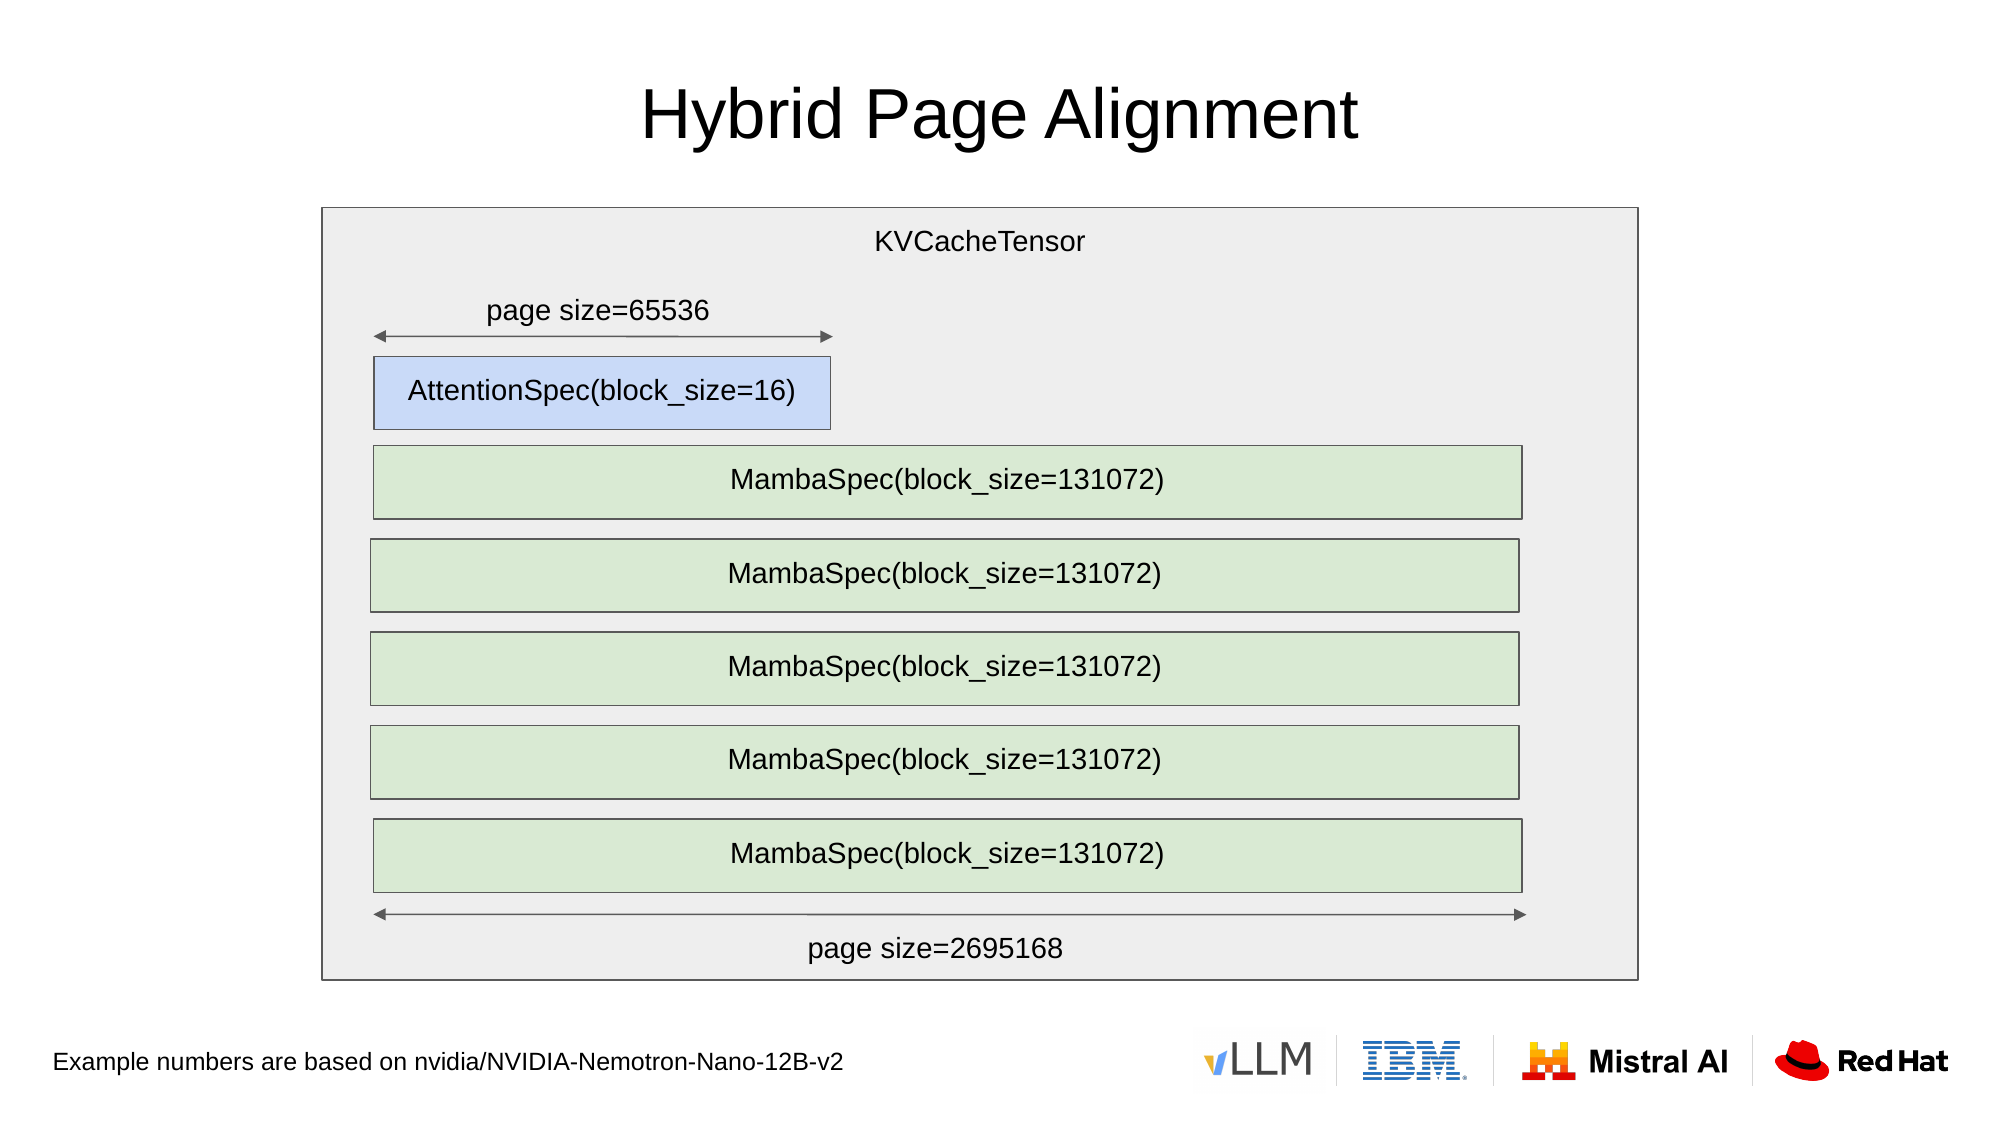

# Hybrid Page Alignment
KVCacheTensor
page size=65536
AttentionSpec(block_size=16)
MambaSpec(block_size=131072)
MambaSpec(block_size=131072)
MambaSpec(block_size=131072)
MambaSpec(block_size=131072)
MambaSpec(block_size=131072)
page size=2695168
Example numbers are based on nvidia/NVIDIA-Nemotron-Nano-12B-v2